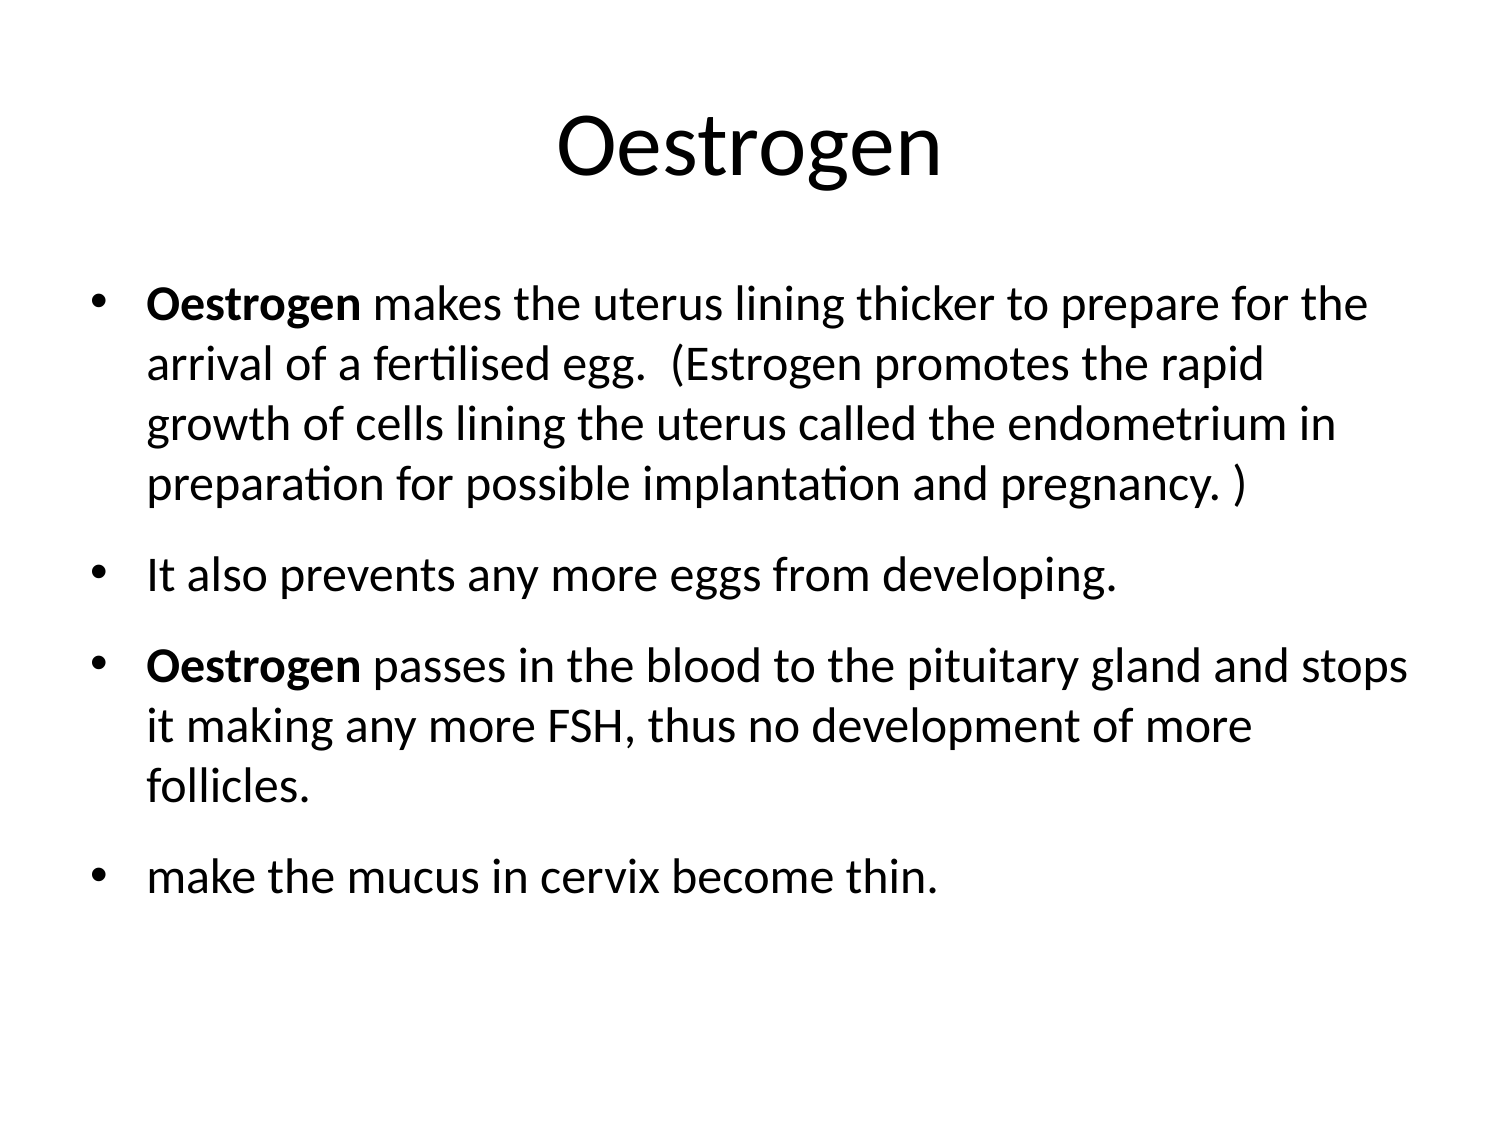

# Oestrogen
Oestrogen makes the uterus lining thicker to prepare for the arrival of a fertilised egg.  (Estrogen promotes the rapid growth of cells lining the uterus called the endometrium in preparation for possible implantation and pregnancy. )
It also prevents any more eggs from developing.
Oestrogen passes in the blood to the pituitary gland and stops it making any more FSH, thus no development of more follicles.
make the mucus in cervix become thin.